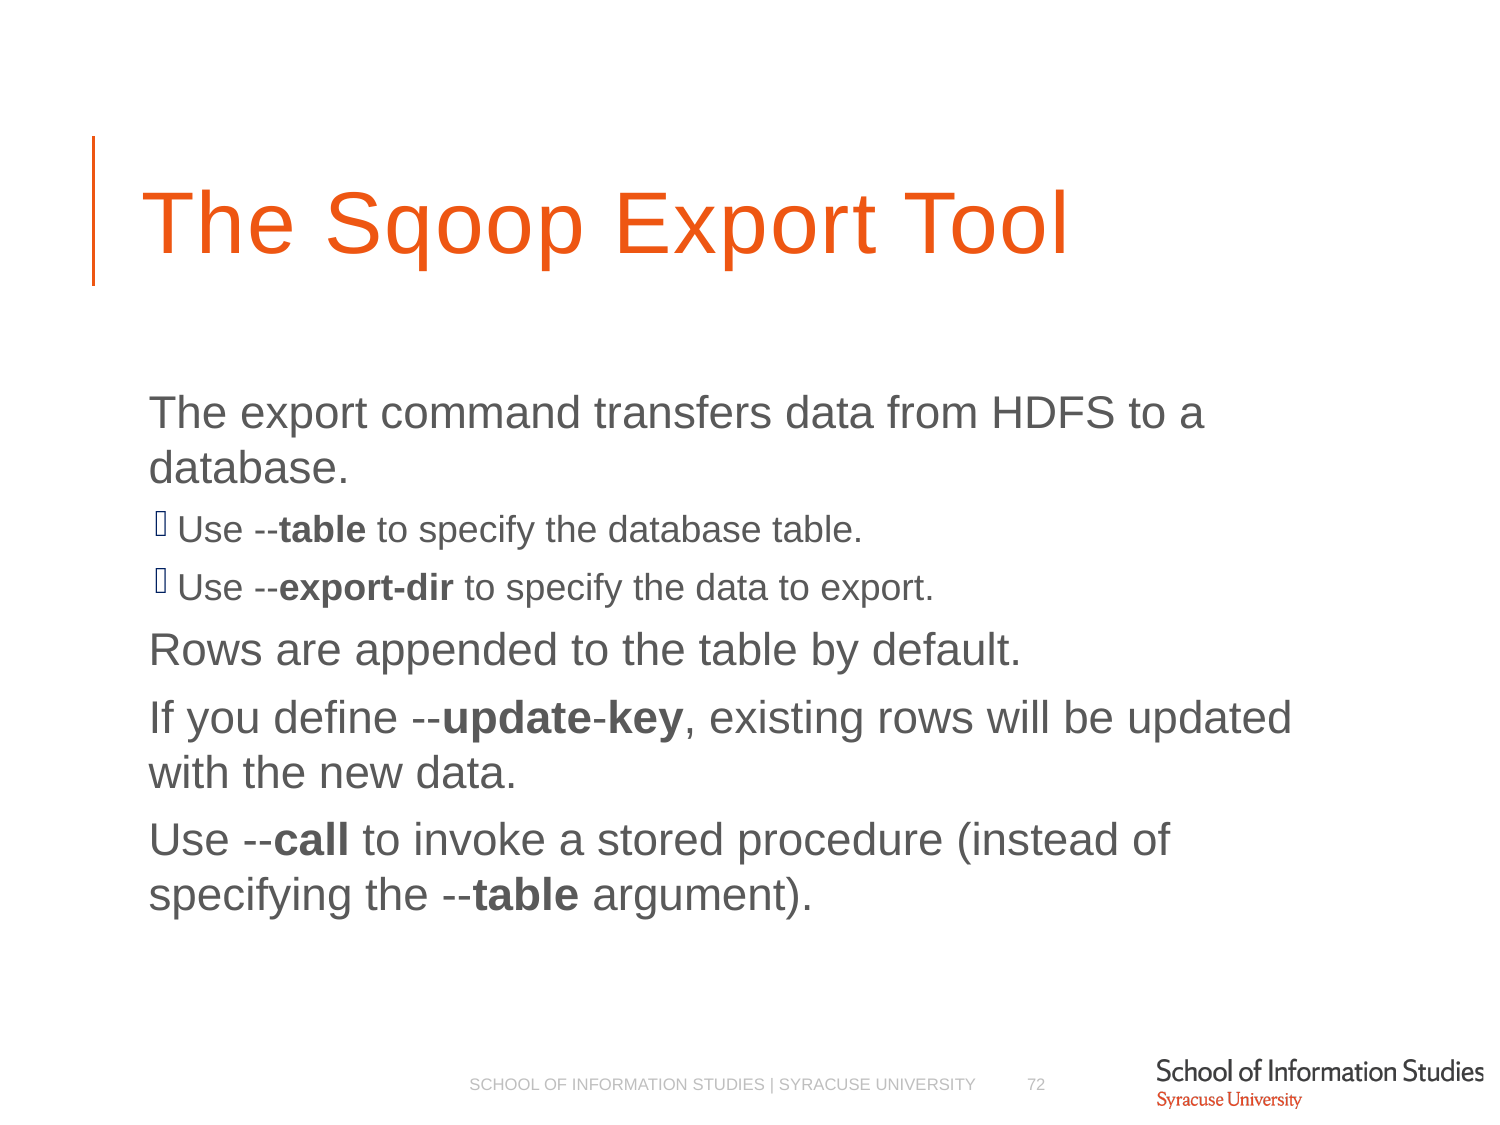

# The Sqoop Export Tool
The export command transfers data from HDFS to a database.
Use --table to specify the database table.
Use --export-dir to specify the data to export.
Rows are appended to the table by default.
If you define --update-key, existing rows will be updated with the new data.
Use --call to invoke a stored procedure (instead of specifying the --table argument).
School of Information Studies | Syracuse University
72